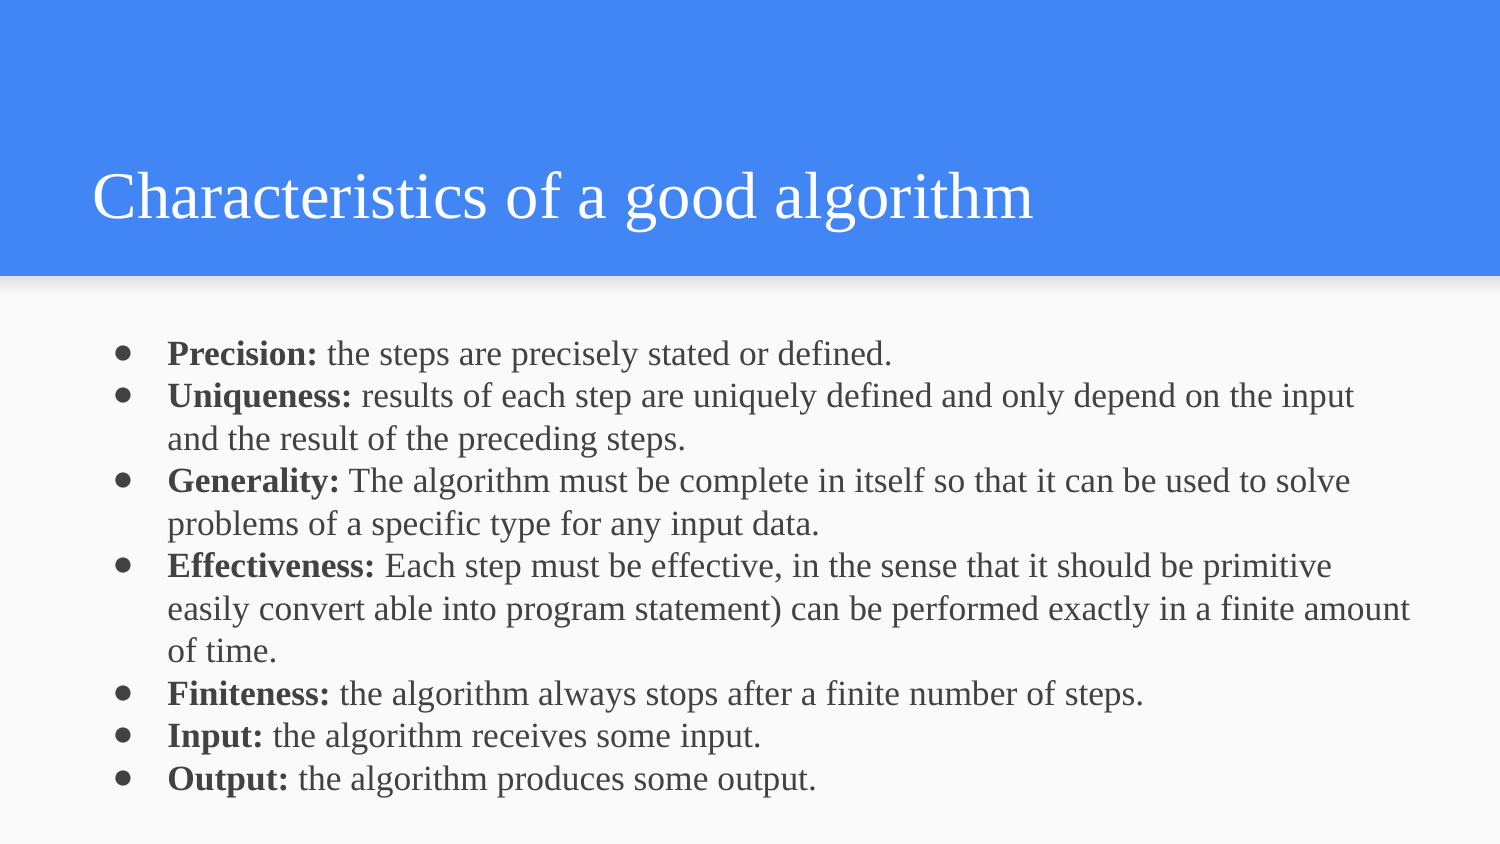

# Characteristics of a good algorithm
Precision: the steps are precisely stated or defined.
Uniqueness: results of each step are uniquely defined and only depend on the input and the result of the preceding steps.
Generality: The algorithm must be complete in itself so that it can be used to solve problems of a specific type for any input data.
Effectiveness: Each step must be effective, in the sense that it should be primitive easily convert able into program statement) can be performed exactly in a finite amount of time.
Finiteness: the algorithm always stops after a finite number of steps.
Input: the algorithm receives some input.
Output: the algorithm produces some output.